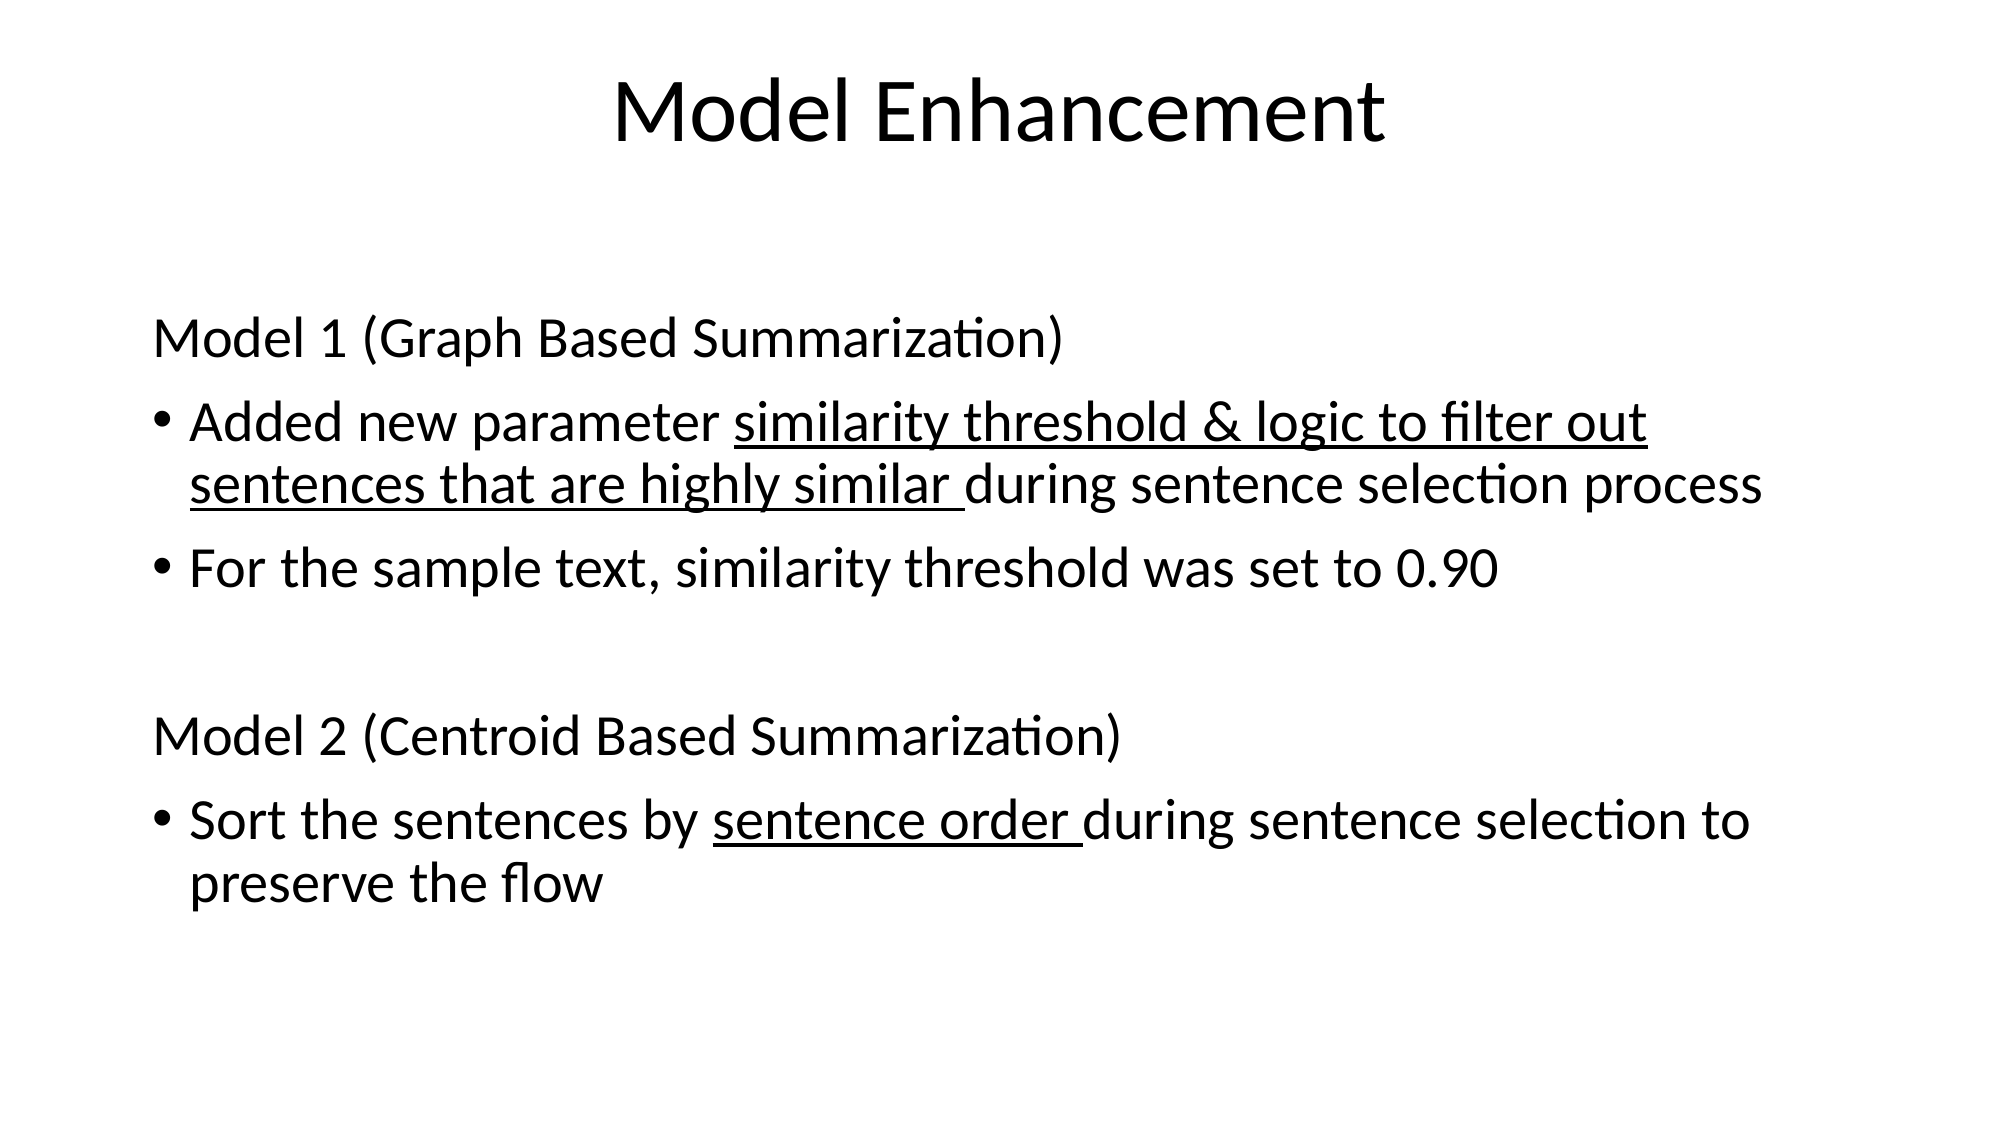

# Model Enhancement
Model 1 (Graph Based Summarization)
Added new parameter similarity threshold & logic to filter out sentences that are highly similar during sentence selection process
For the sample text, similarity threshold was set to 0.90

Model 2 (Centroid Based Summarization)
Sort the sentences by sentence order during sentence selection to preserve the flow